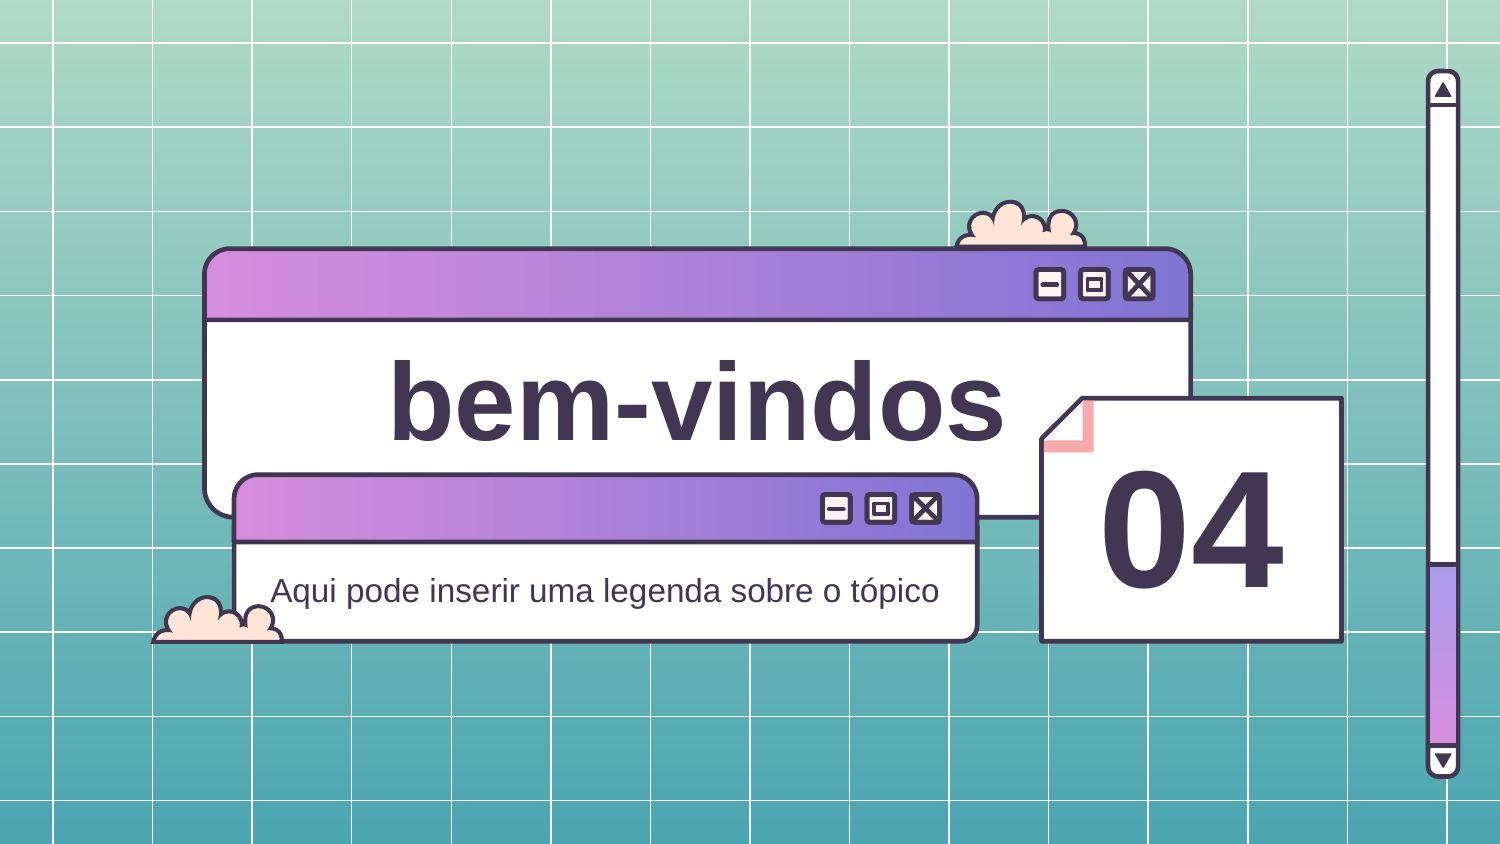

# bem-vindos

04

Aqui pode inserir uma legenda sobre o tópico